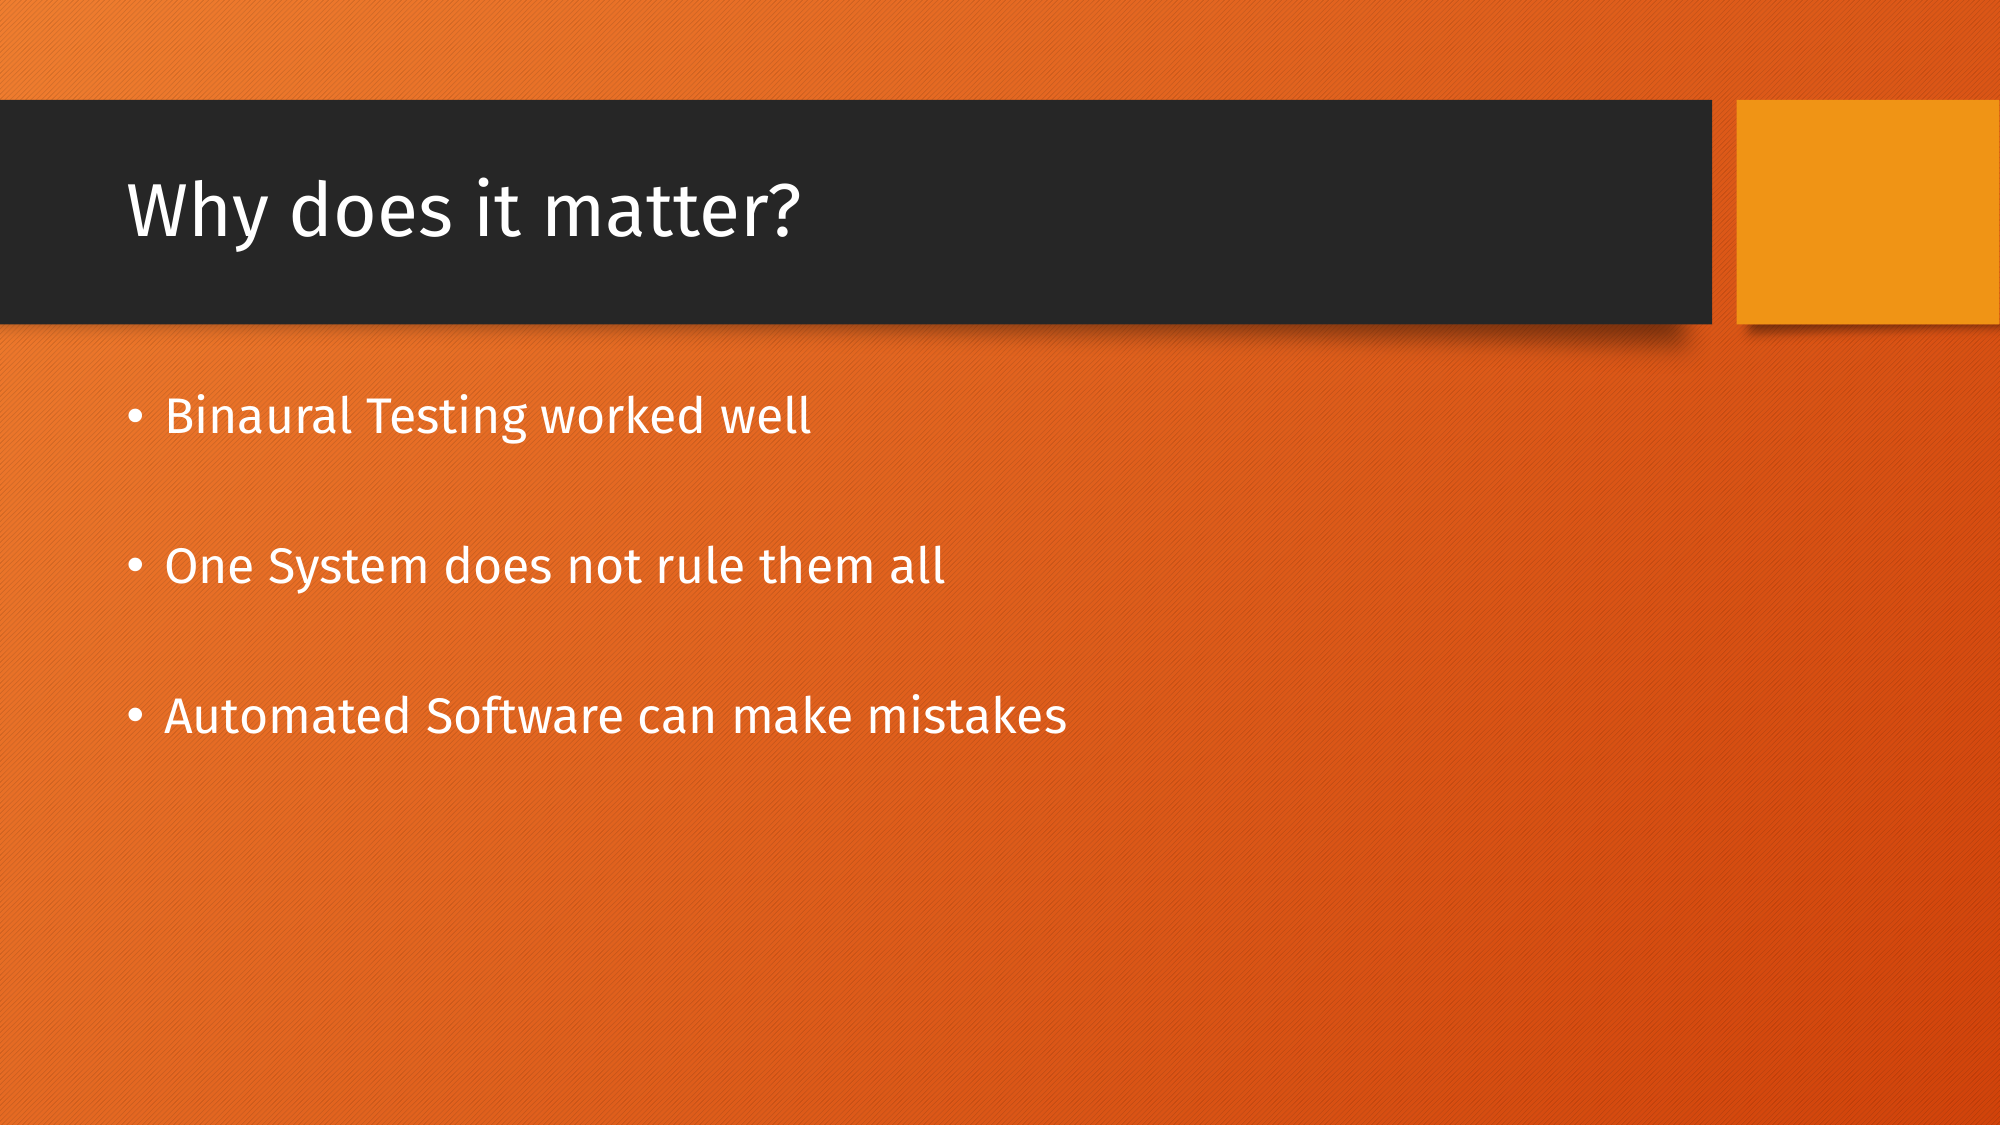

# Why does it matter?
Binaural Testing worked well

One System does not rule them all

Automated Software can make mistakes